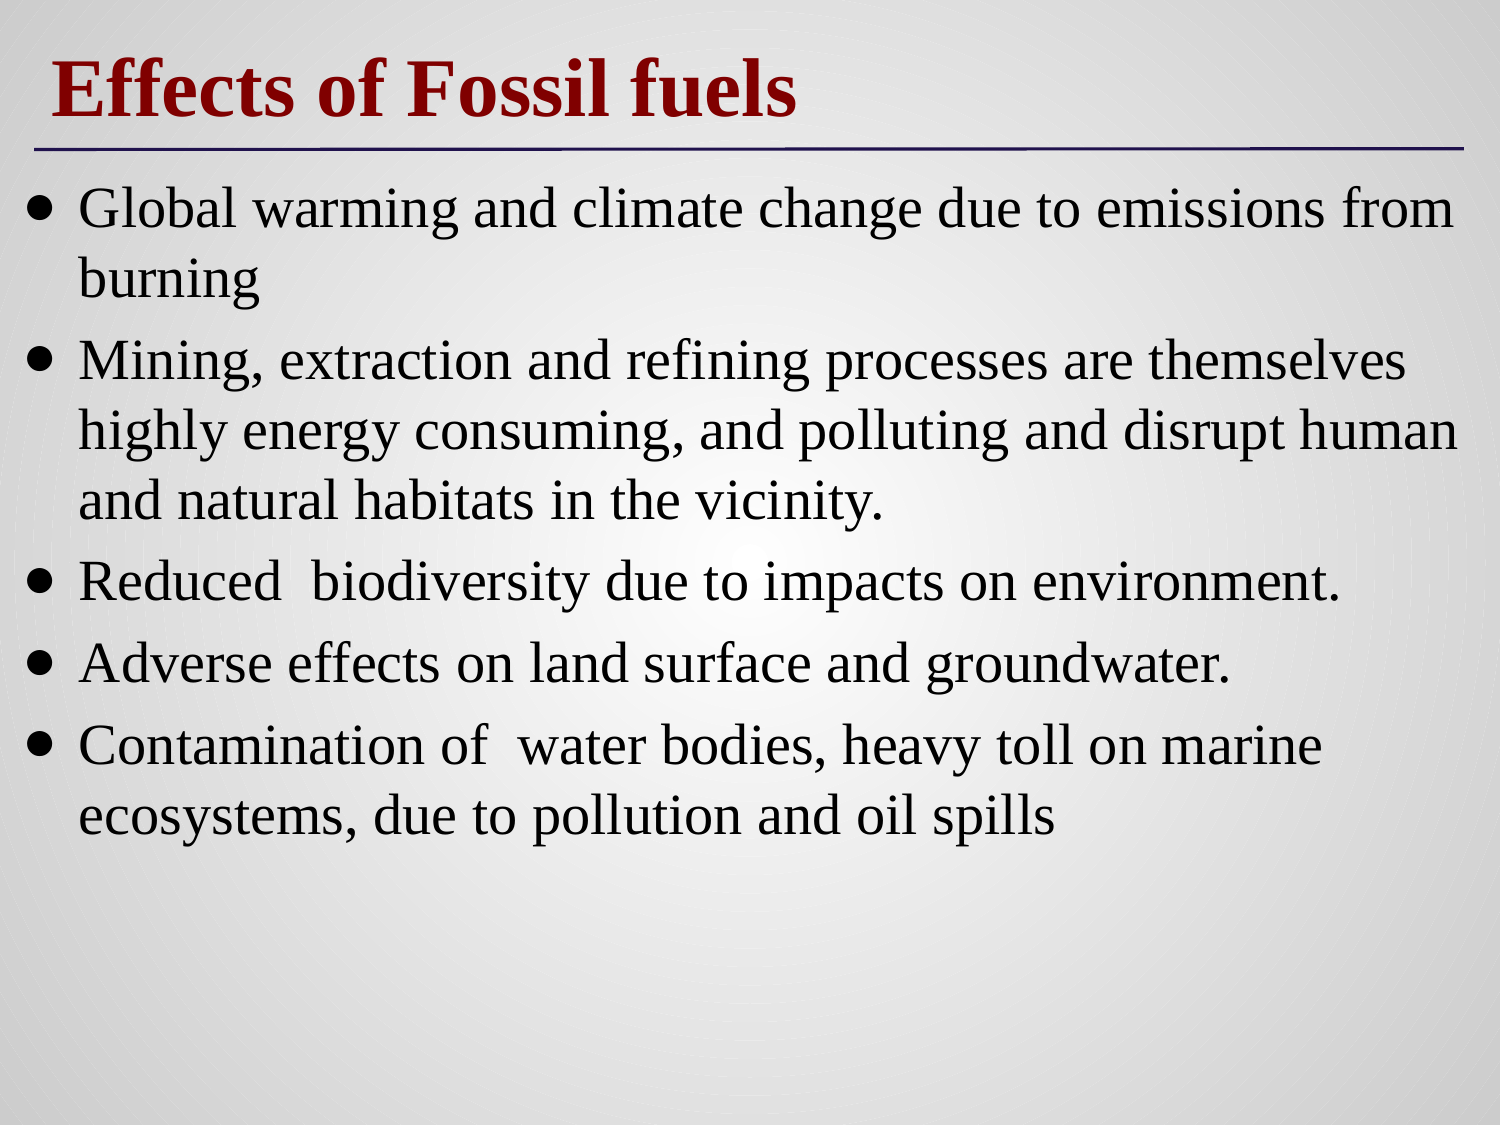

# Effects of Fossil fuels
Global warming and climate change due to emissions from burning
Mining, extraction and refining processes are themselves highly energy consuming, and polluting and disrupt human and natural habitats in the vicinity.
Reduced  biodiversity due to impacts on environment.
Adverse effects on land surface and groundwater.
Contamination of  water bodies, heavy toll on marine ecosystems, due to pollution and oil spills